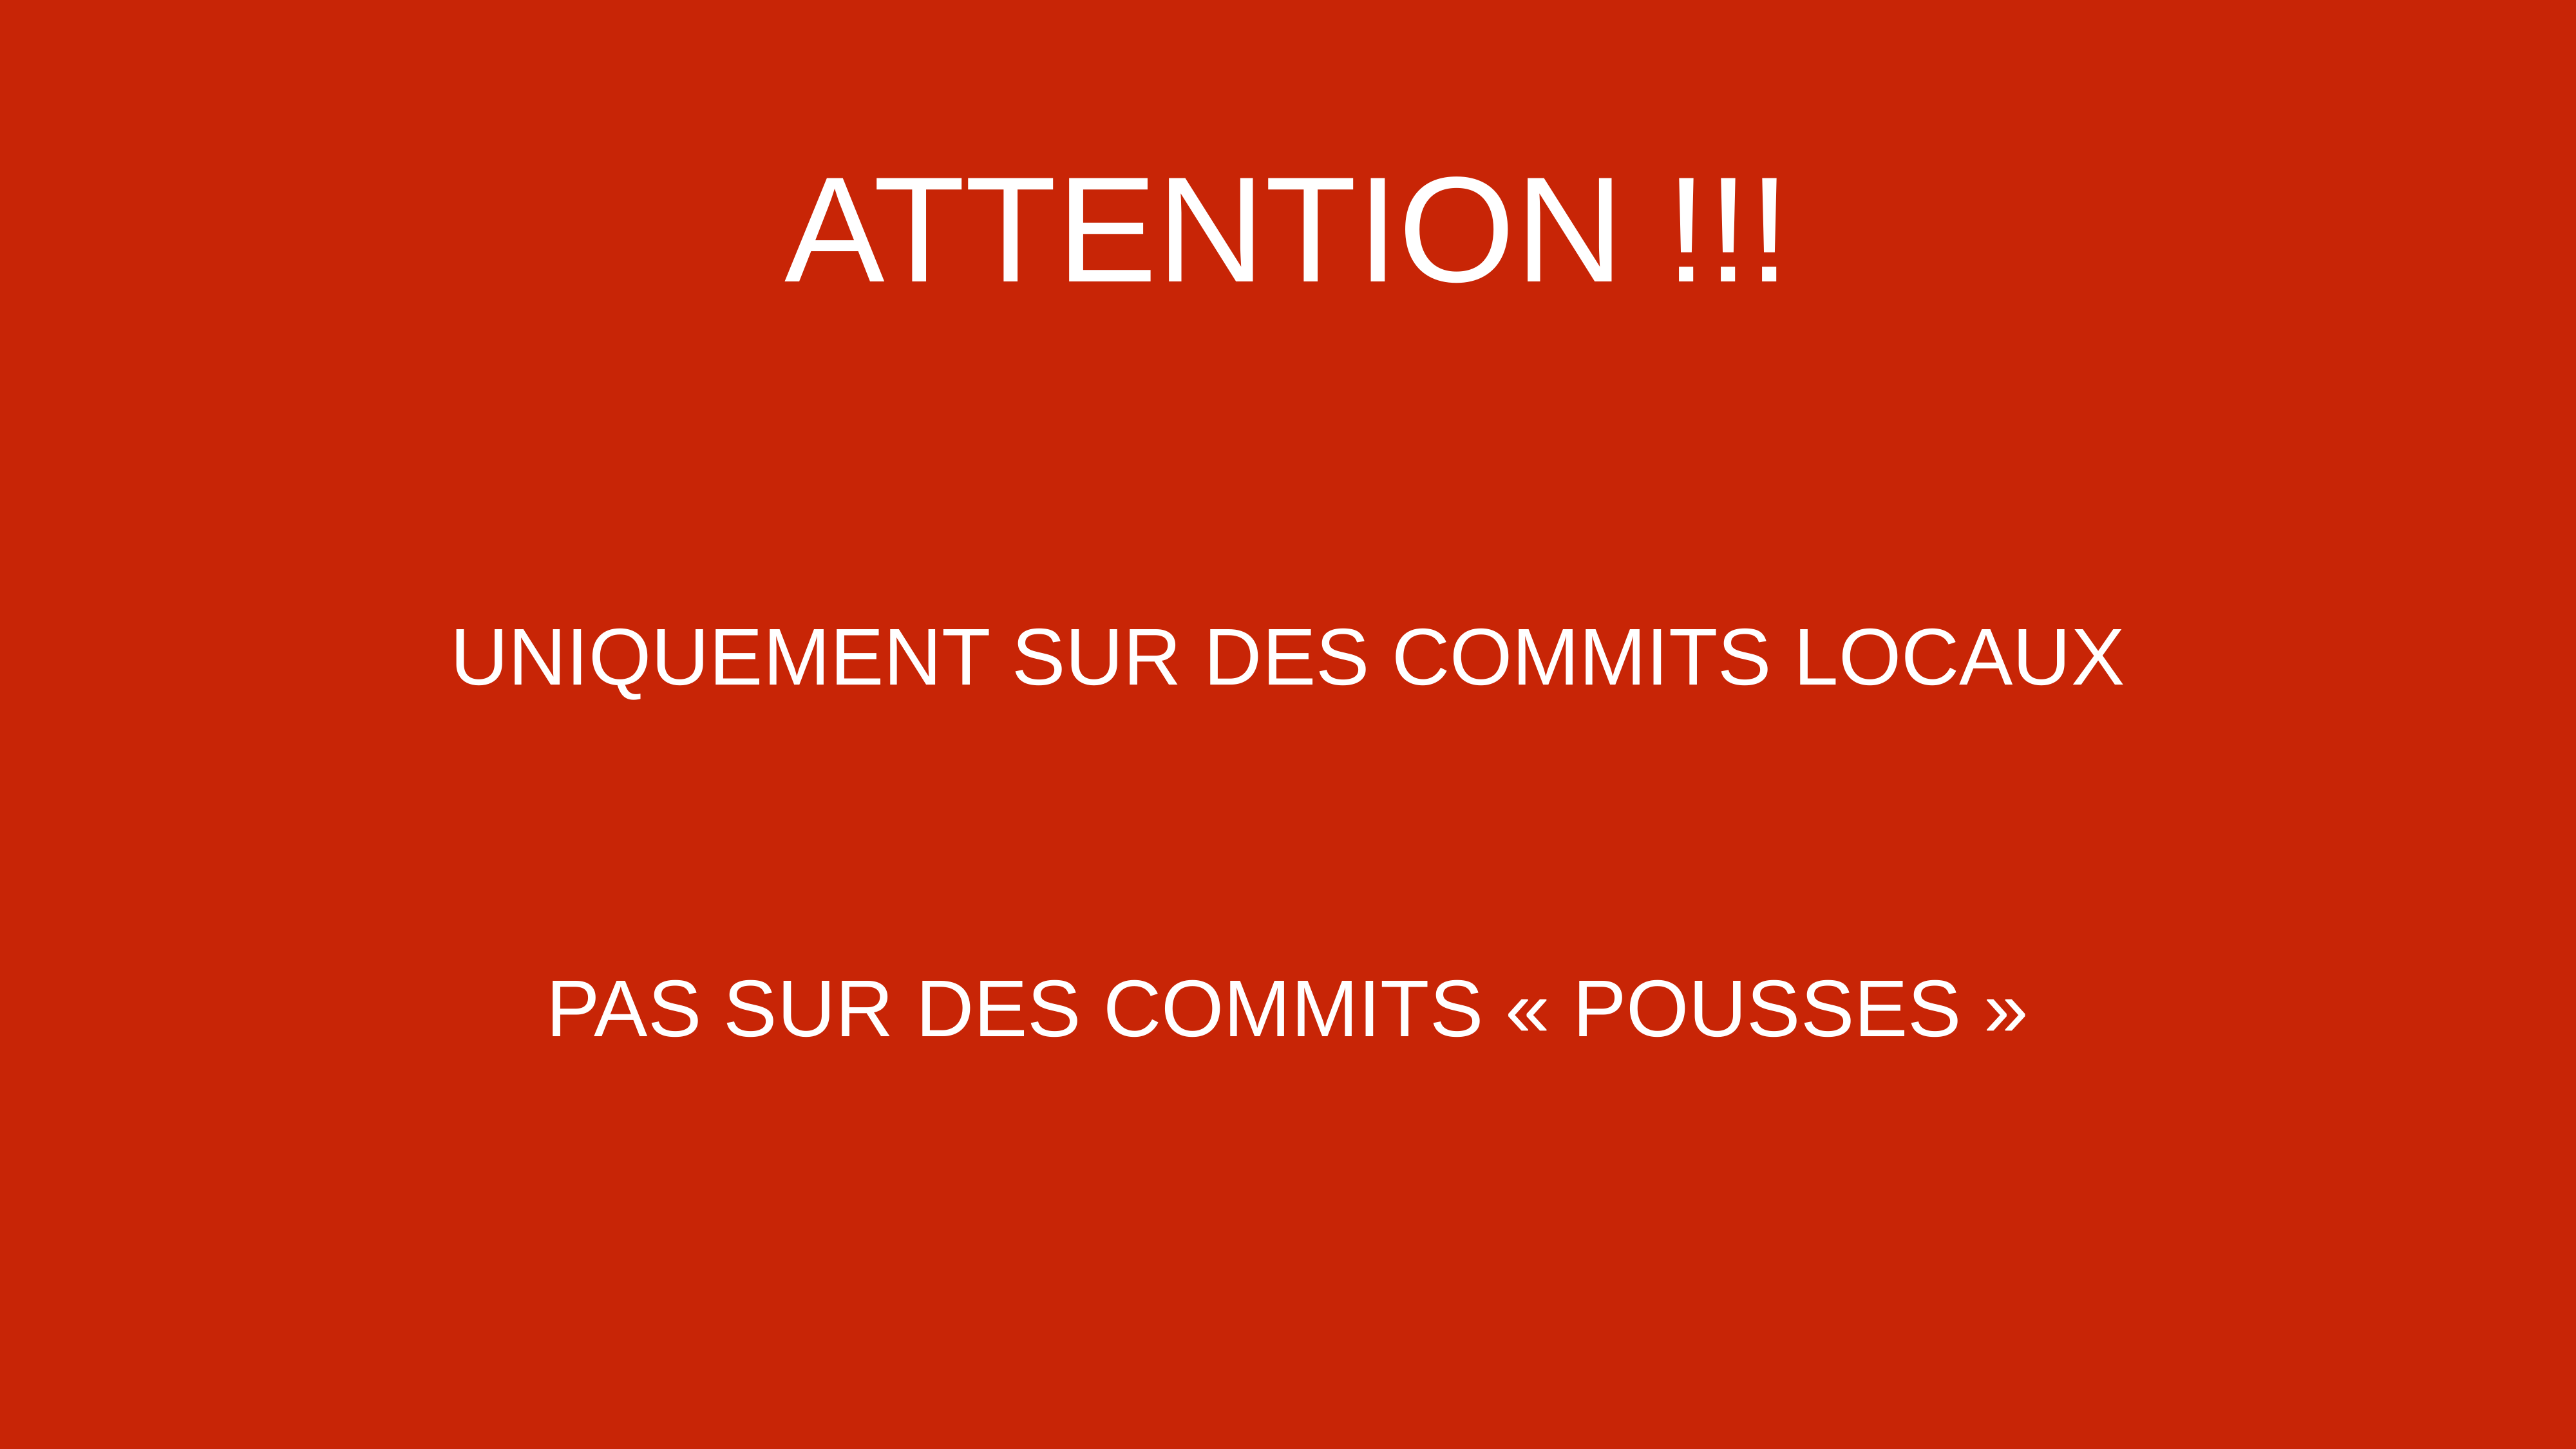

# ATTENTION !!!
UNIQUEMENT SUR DES COMMITS LOCAUX

PAS SUR DES COMMITS « POUSSES »